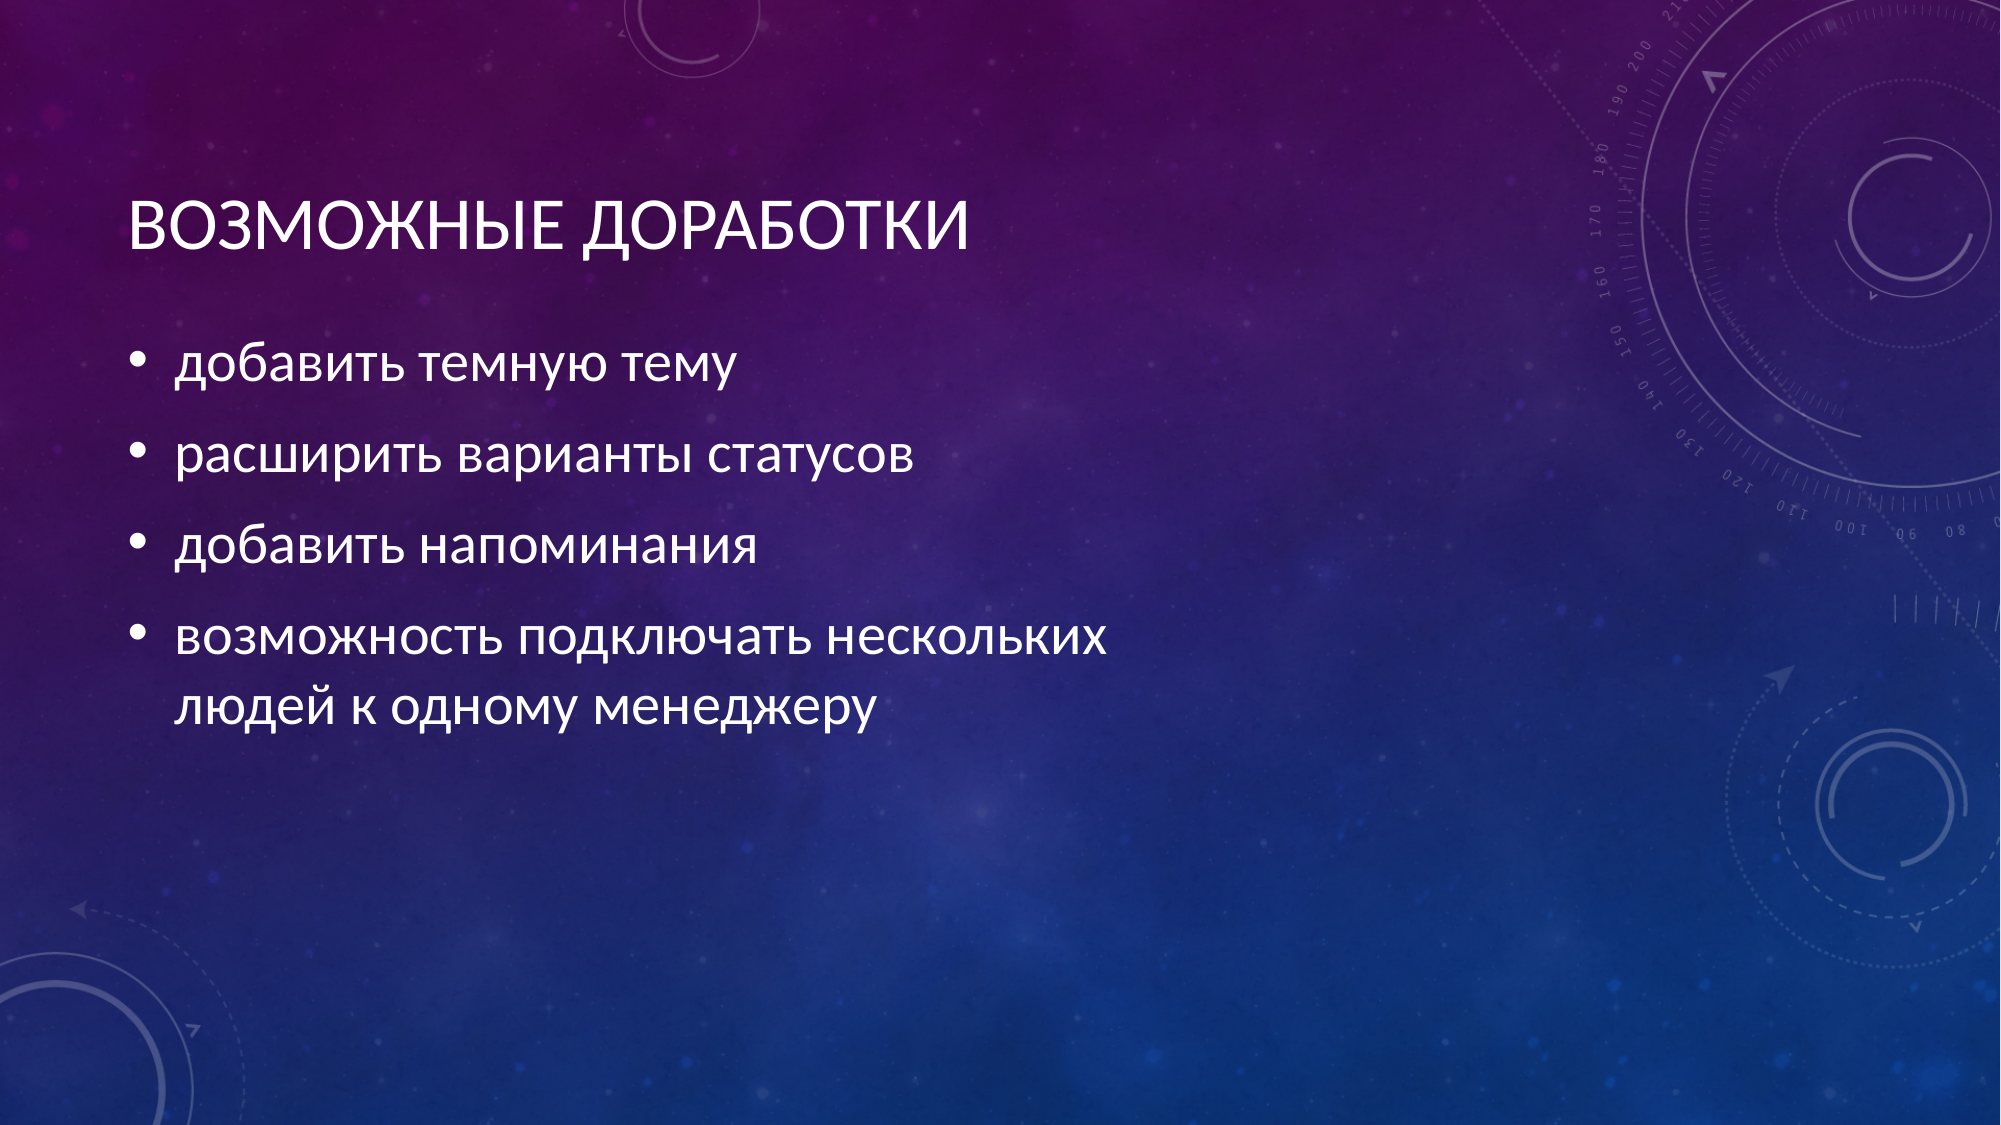

# Возможные доработки
добавить темную тему
расширить варианты статусов
добавить напоминания
возможность подключать нескольких людей к одному менеджеру